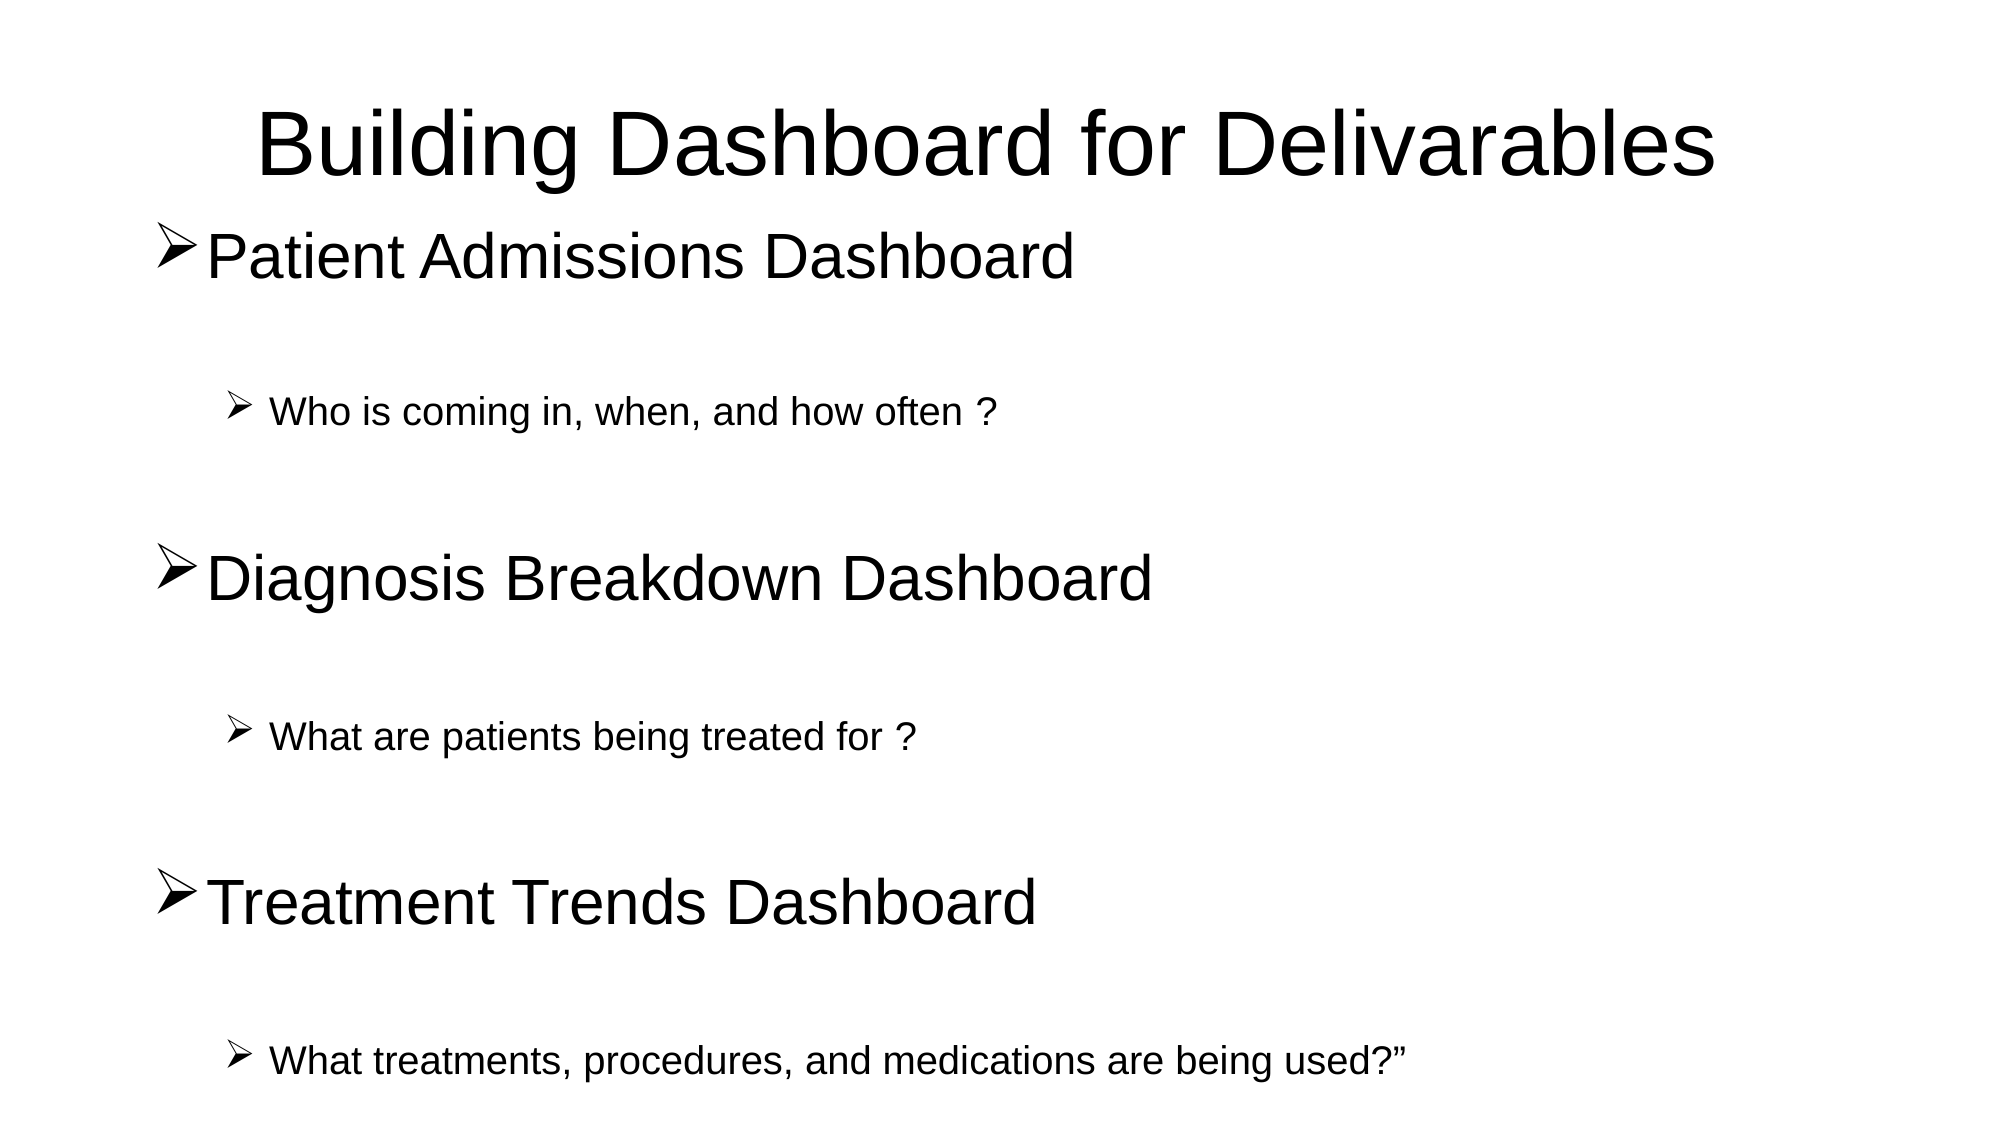

# Building Dashboard for Delivarables
Patient Admissions Dashboard

Who is coming in, when, and how often ?

Diagnosis Breakdown Dashboard

What are patients being treated for ?

Treatment Trends Dashboard

What treatments, procedures, and medications are being used?”